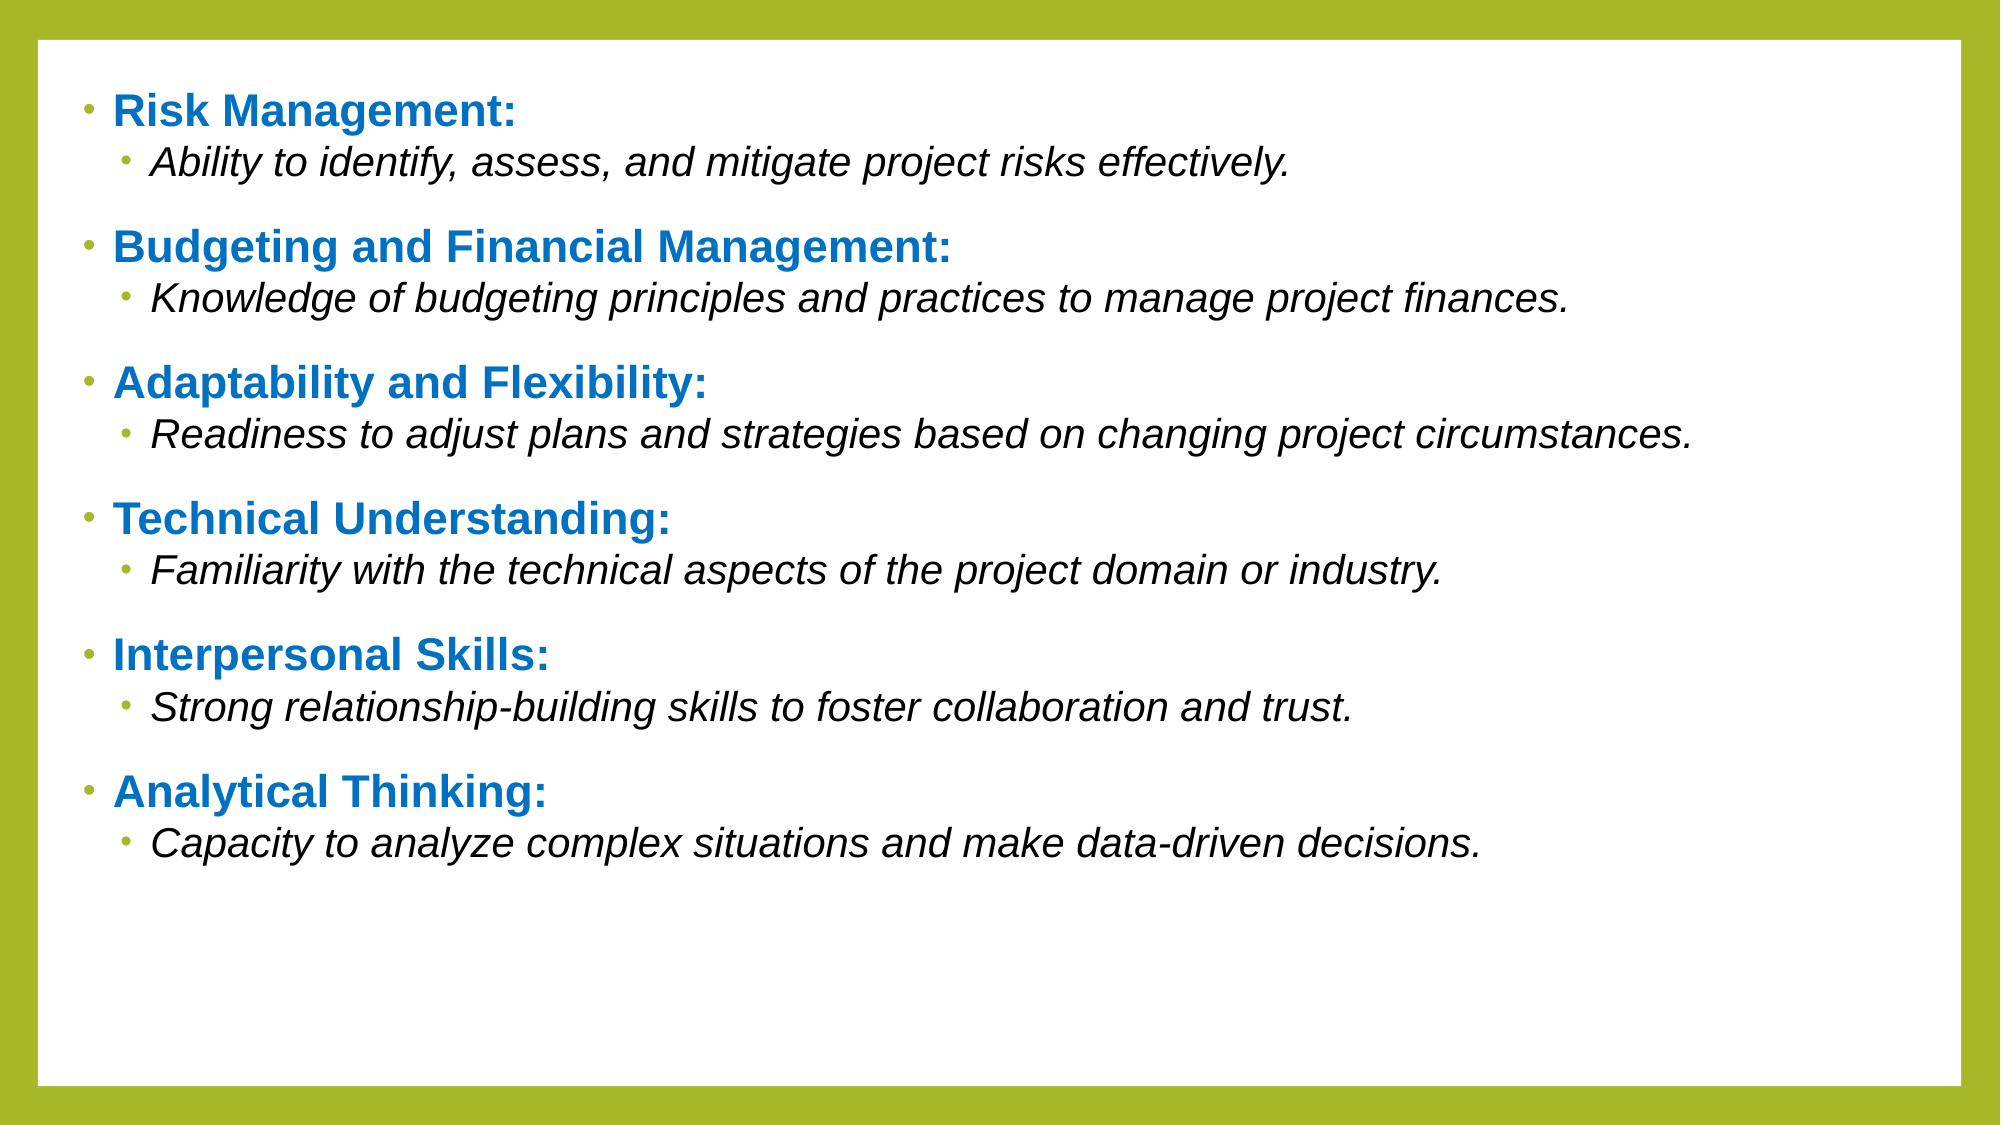

Risk Management:
Ability to identify, assess, and mitigate project risks effectively.
Budgeting and Financial Management:
Knowledge of budgeting principles and practices to manage project finances.
Adaptability and Flexibility:
Readiness to adjust plans and strategies based on changing project circumstances.
Technical Understanding:
Familiarity with the technical aspects of the project domain or industry.
Interpersonal Skills:
Strong relationship-building skills to foster collaboration and trust.
Analytical Thinking:
Capacity to analyze complex situations and make data-driven decisions.